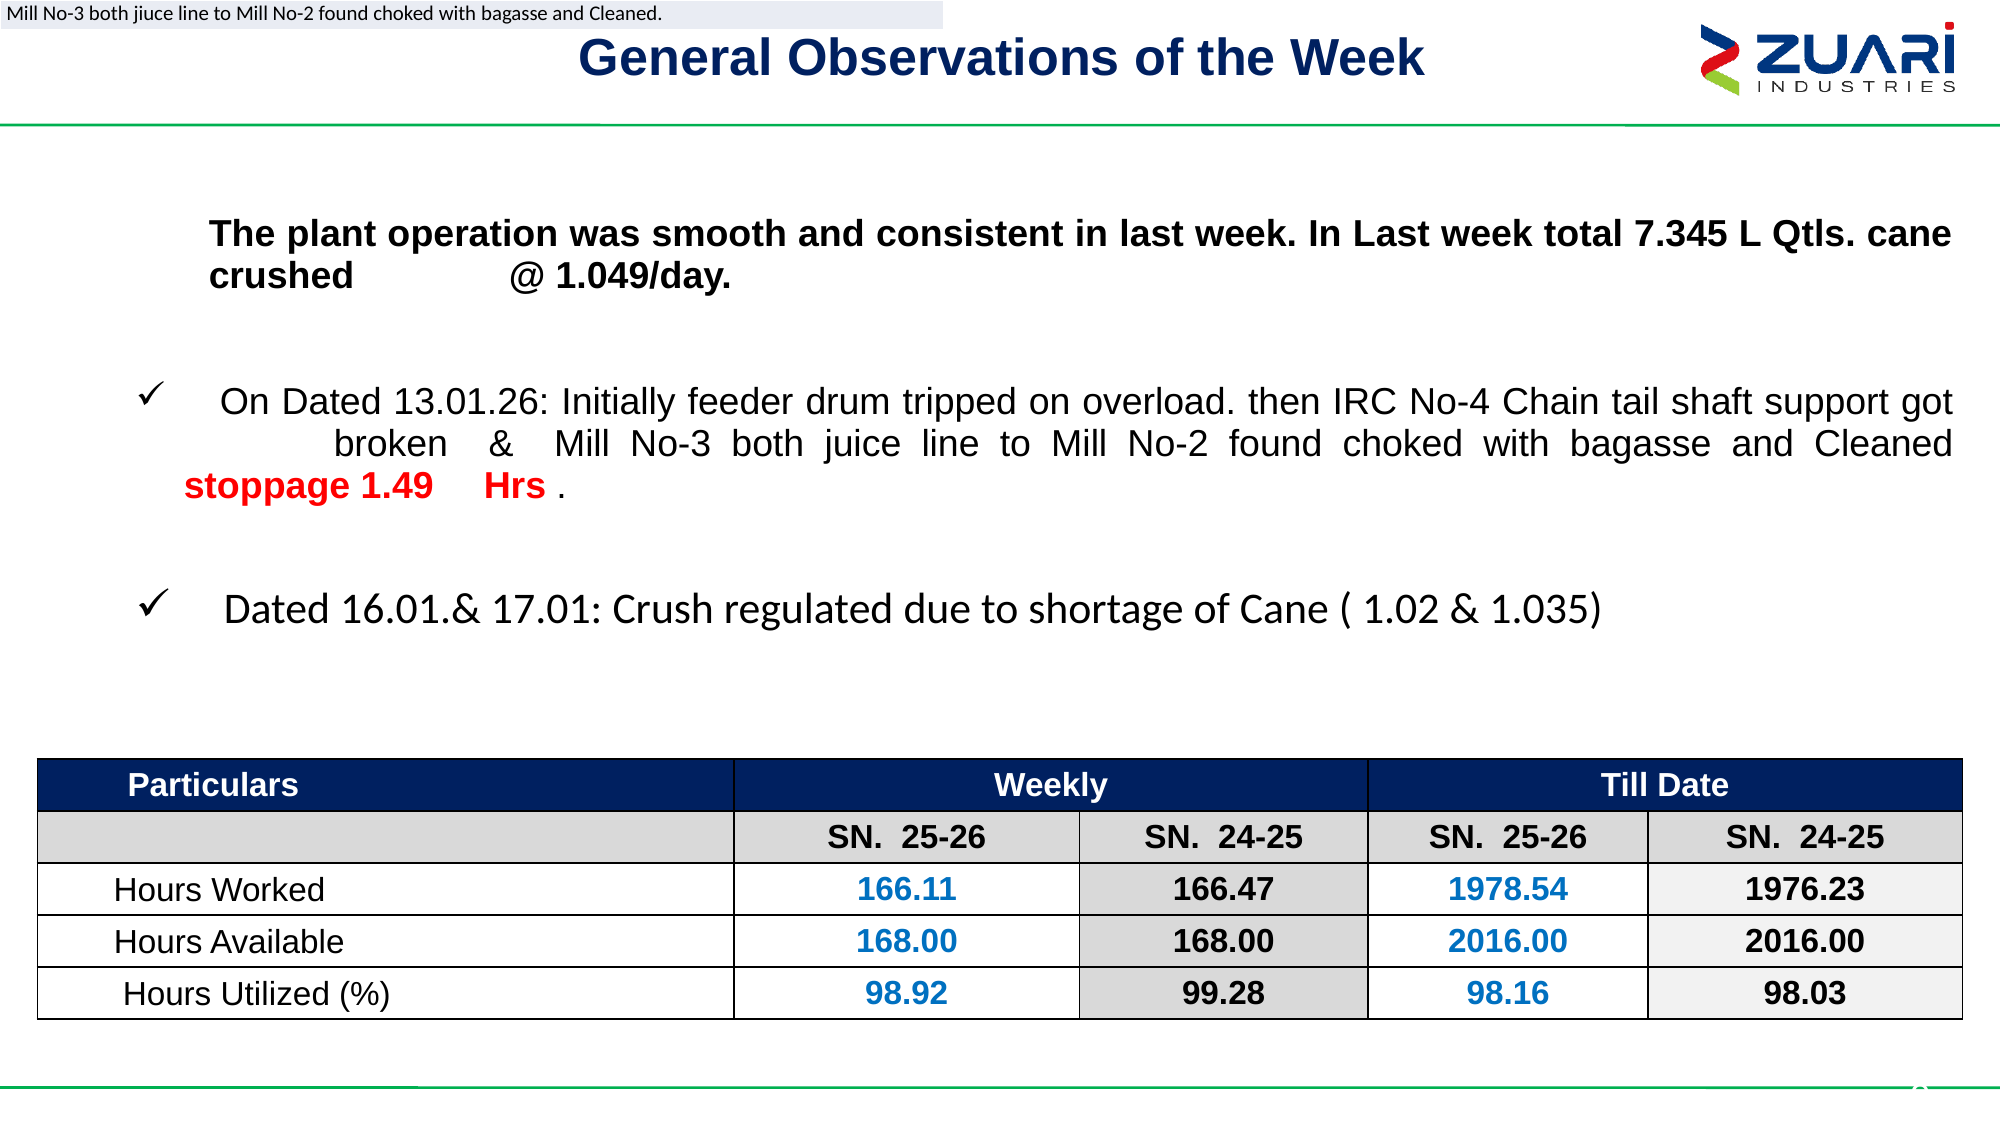

| Mill No-3 both jiuce line to Mill No-2 found choked with bagasse and Cleaned. |
| --- |
| Mill No-3 both jiuce line to Mill No-2 found choked with bagasse and Cleaned. |
| --- |
| Mill No-3 both jiuce line to Mill No-2 found choked with bagasse and Cleaned. |
| --- |
| Mill No-3 both jiuce line to Mill No-2 found choked with bagasse and Cleaned. |
| --- |

General Observations of the Week

	The plant operation was smooth and consistent in last week. In Last week total 7.345 L Qtls. cane 	crushed 	@ 1.049/day.

   On Dated 13.01.26: Initially feeder drum tripped on overload. then IRC No-4 Chain tail shaft support got 	broken  &  Mill No-3 both juice line to Mill No-2 found choked with bagasse and Cleaned stoppage 1.49 	Hrs .

    Dated 16.01.& 17.01: Crush regulated due to shortage of Cane ( 1.02 & 1.035)
| Particulars | Weekly |  | Till Date |  |
| --- | --- | --- | --- | --- |
|  | SN. 25-26 | SN. 24-25 | SN. 25-26 | SN. 24-25 |
| Hours Worked | 166.11 | 166.47 | 1978.54 | 1976.23 |
| Hours Available | 168.00 | 168.00 | 2016.00 | 2016.00 |
| Hours Utilized (%) | 98.92 | 99.28 | 98.16 | 98.03 |
9